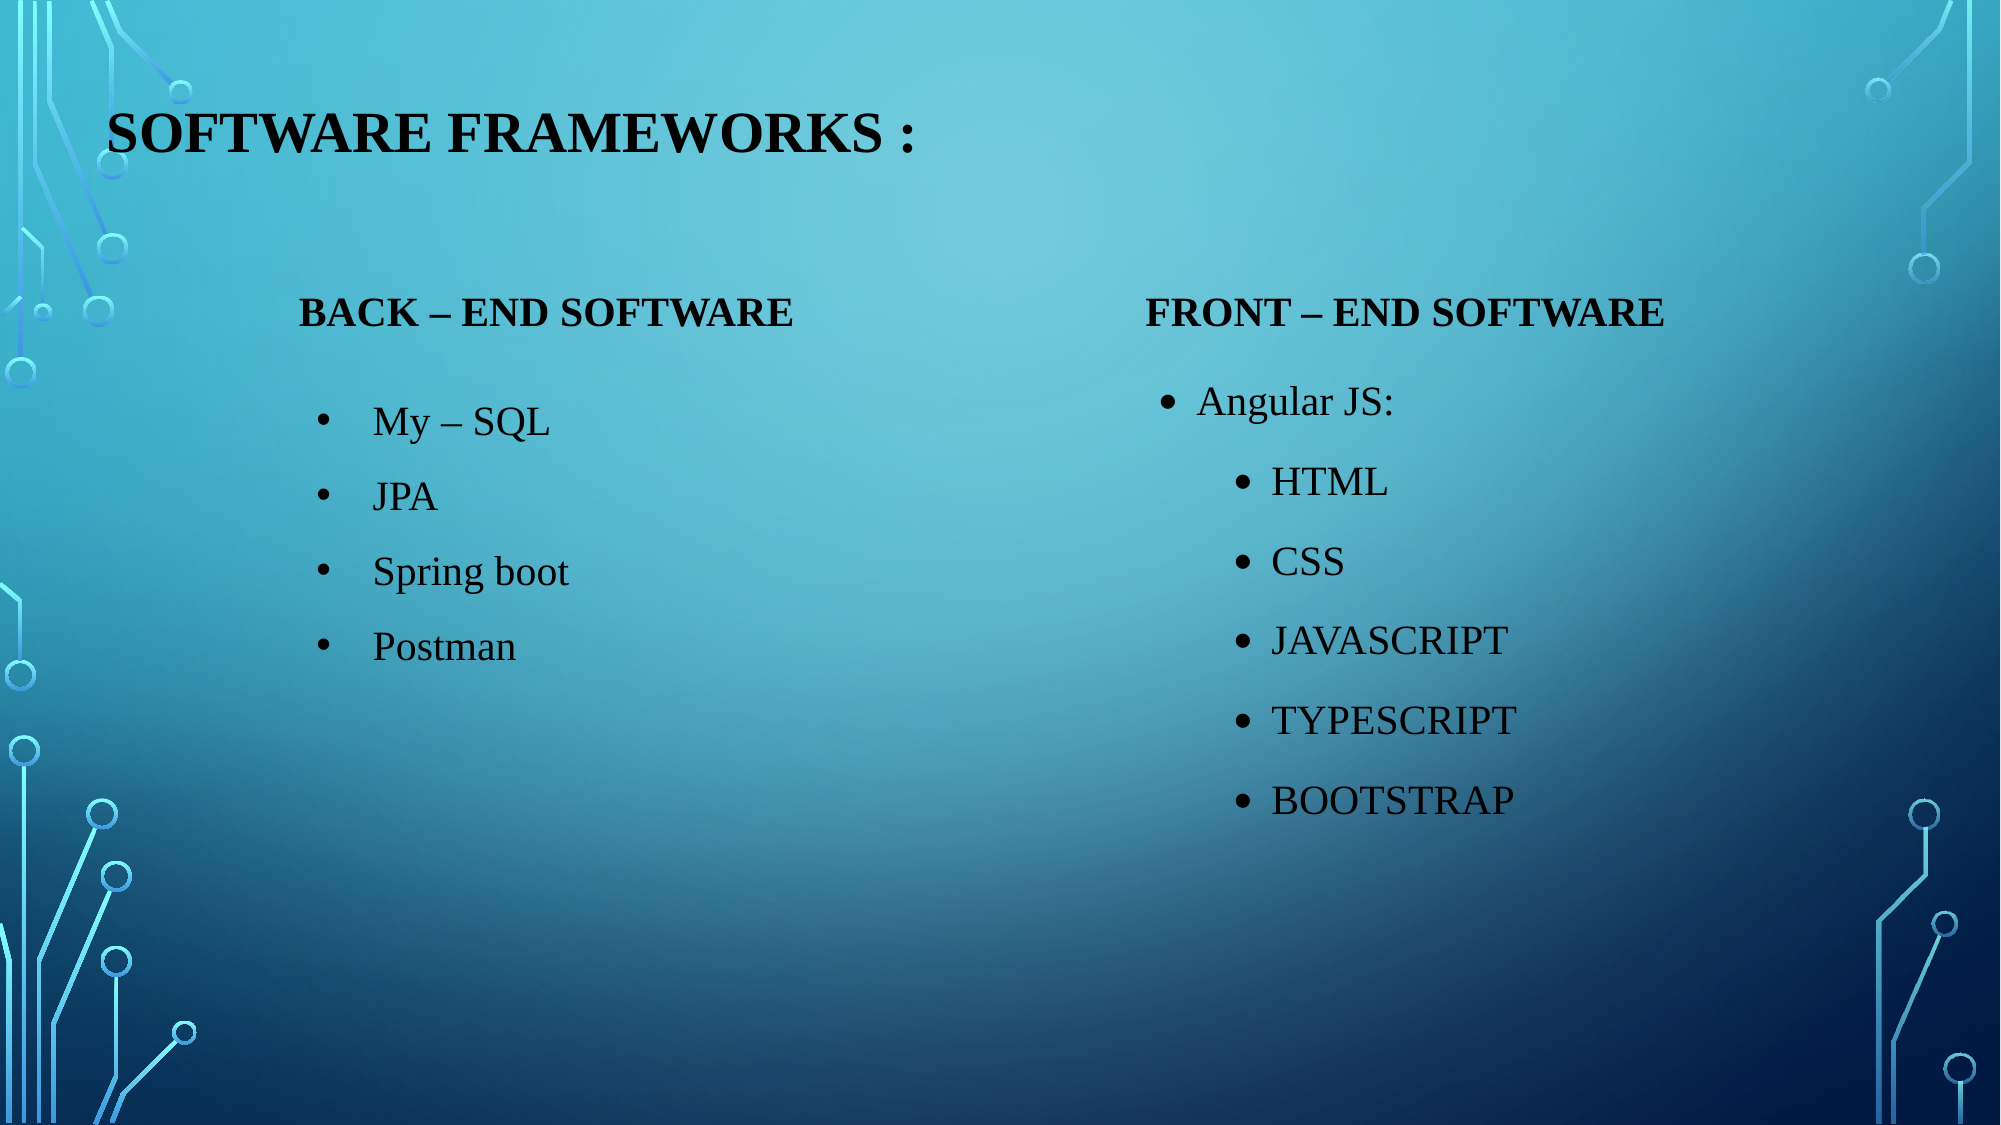

# Software frameworks :
Back – end software
Front – end software
My – SQL
JPA
Spring boot
Postman
Angular JS:
HTML
CSS
JAVASCRIPT
TYPESCRIPT
BOOTSTRAP